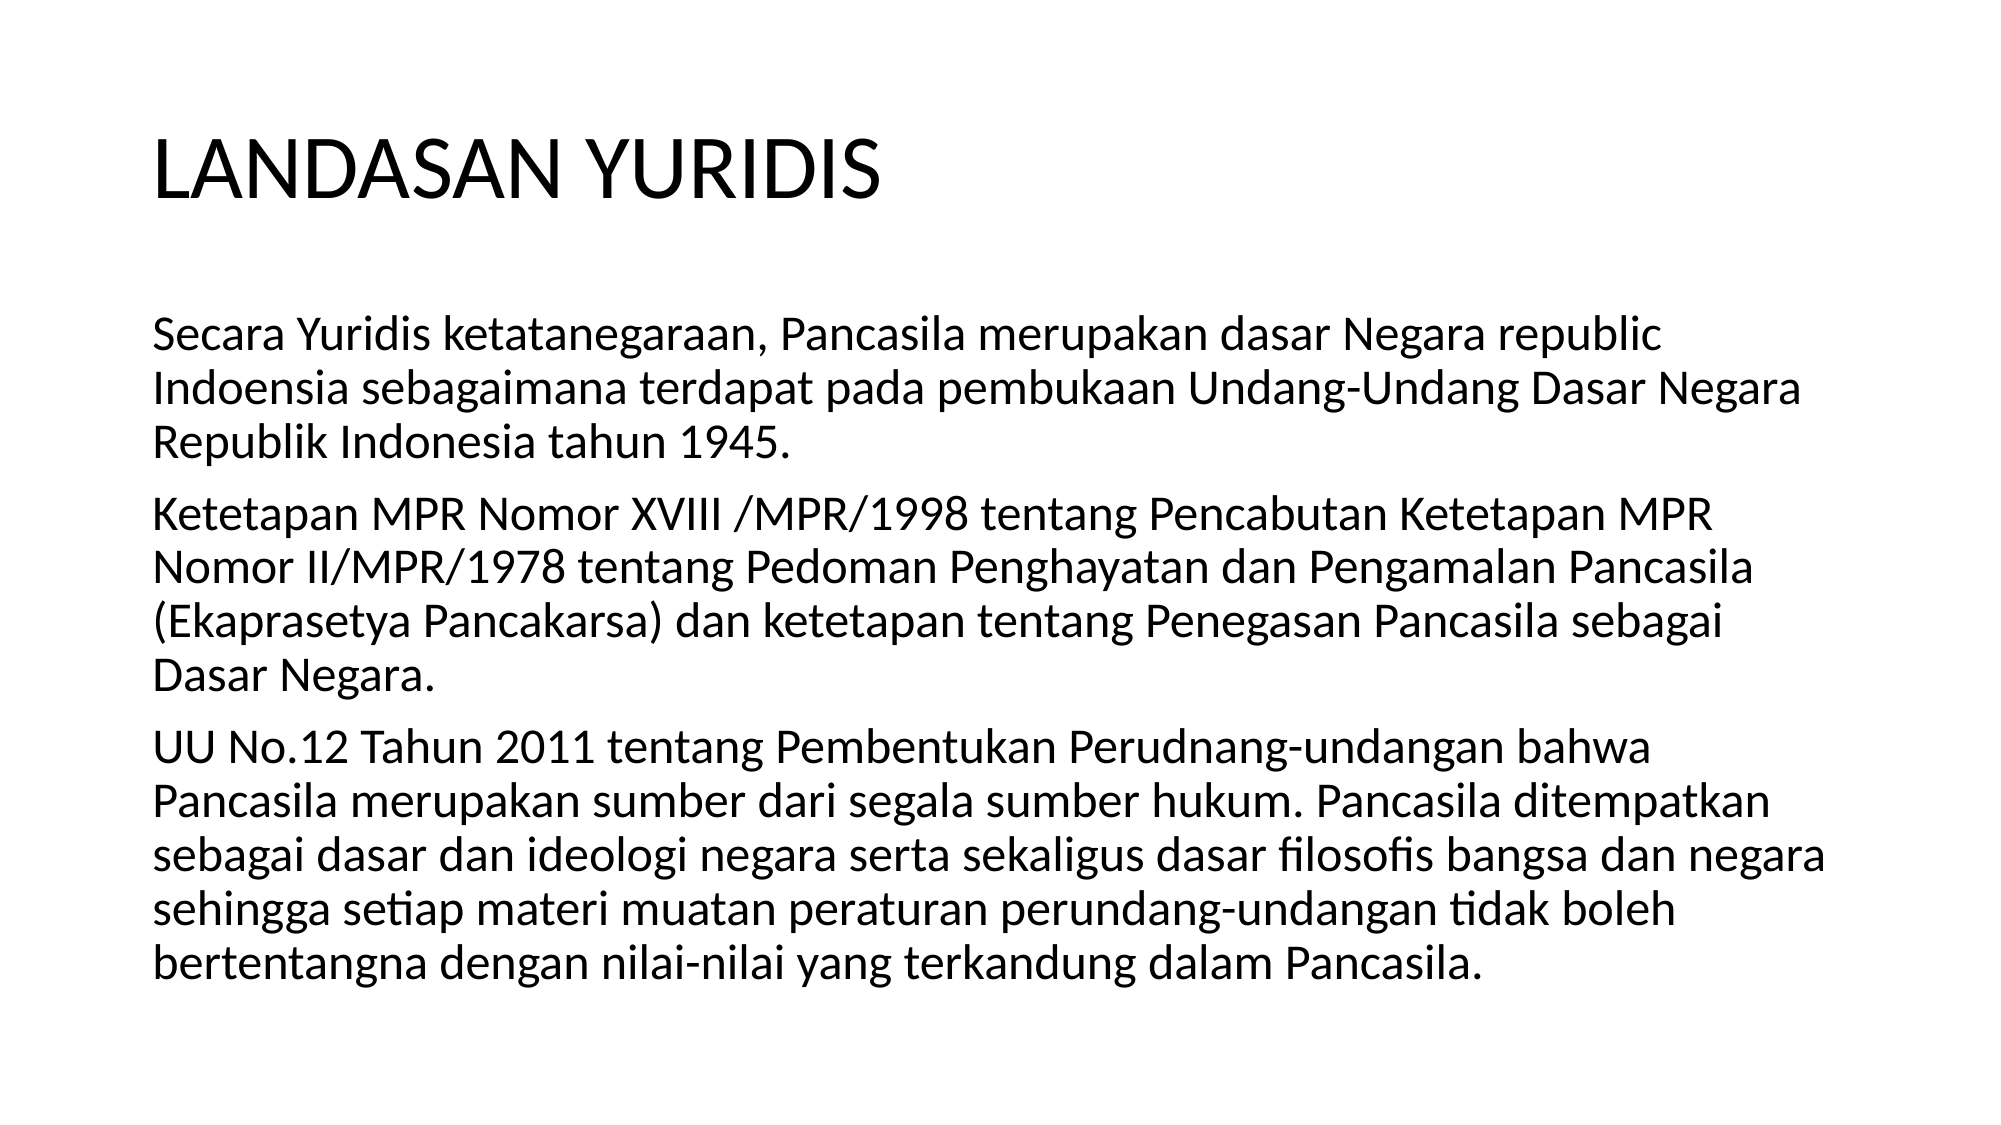

# LANDASAN YURIDIS
Secara Yuridis ketatanegaraan, Pancasila merupakan dasar Negara republic Indoensia sebagaimana terdapat pada pembukaan Undang-Undang Dasar Negara Republik Indonesia tahun 1945.
Ketetapan MPR Nomor XVIII /MPR/1998 tentang Pencabutan Ketetapan MPR Nomor II/MPR/1978 tentang Pedoman Penghayatan dan Pengamalan Pancasila (Ekaprasetya Pancakarsa) dan ketetapan tentang Penegasan Pancasila sebagai Dasar Negara.
UU No.12 Tahun 2011 tentang Pembentukan Perudnang-undangan bahwa Pancasila merupakan sumber dari segala sumber hukum. Pancasila ditempatkan sebagai dasar dan ideologi negara serta sekaligus dasar filosofis bangsa dan negara sehingga setiap materi muatan peraturan perundang-undangan tidak boleh bertentangna dengan nilai-nilai yang terkandung dalam Pancasila.